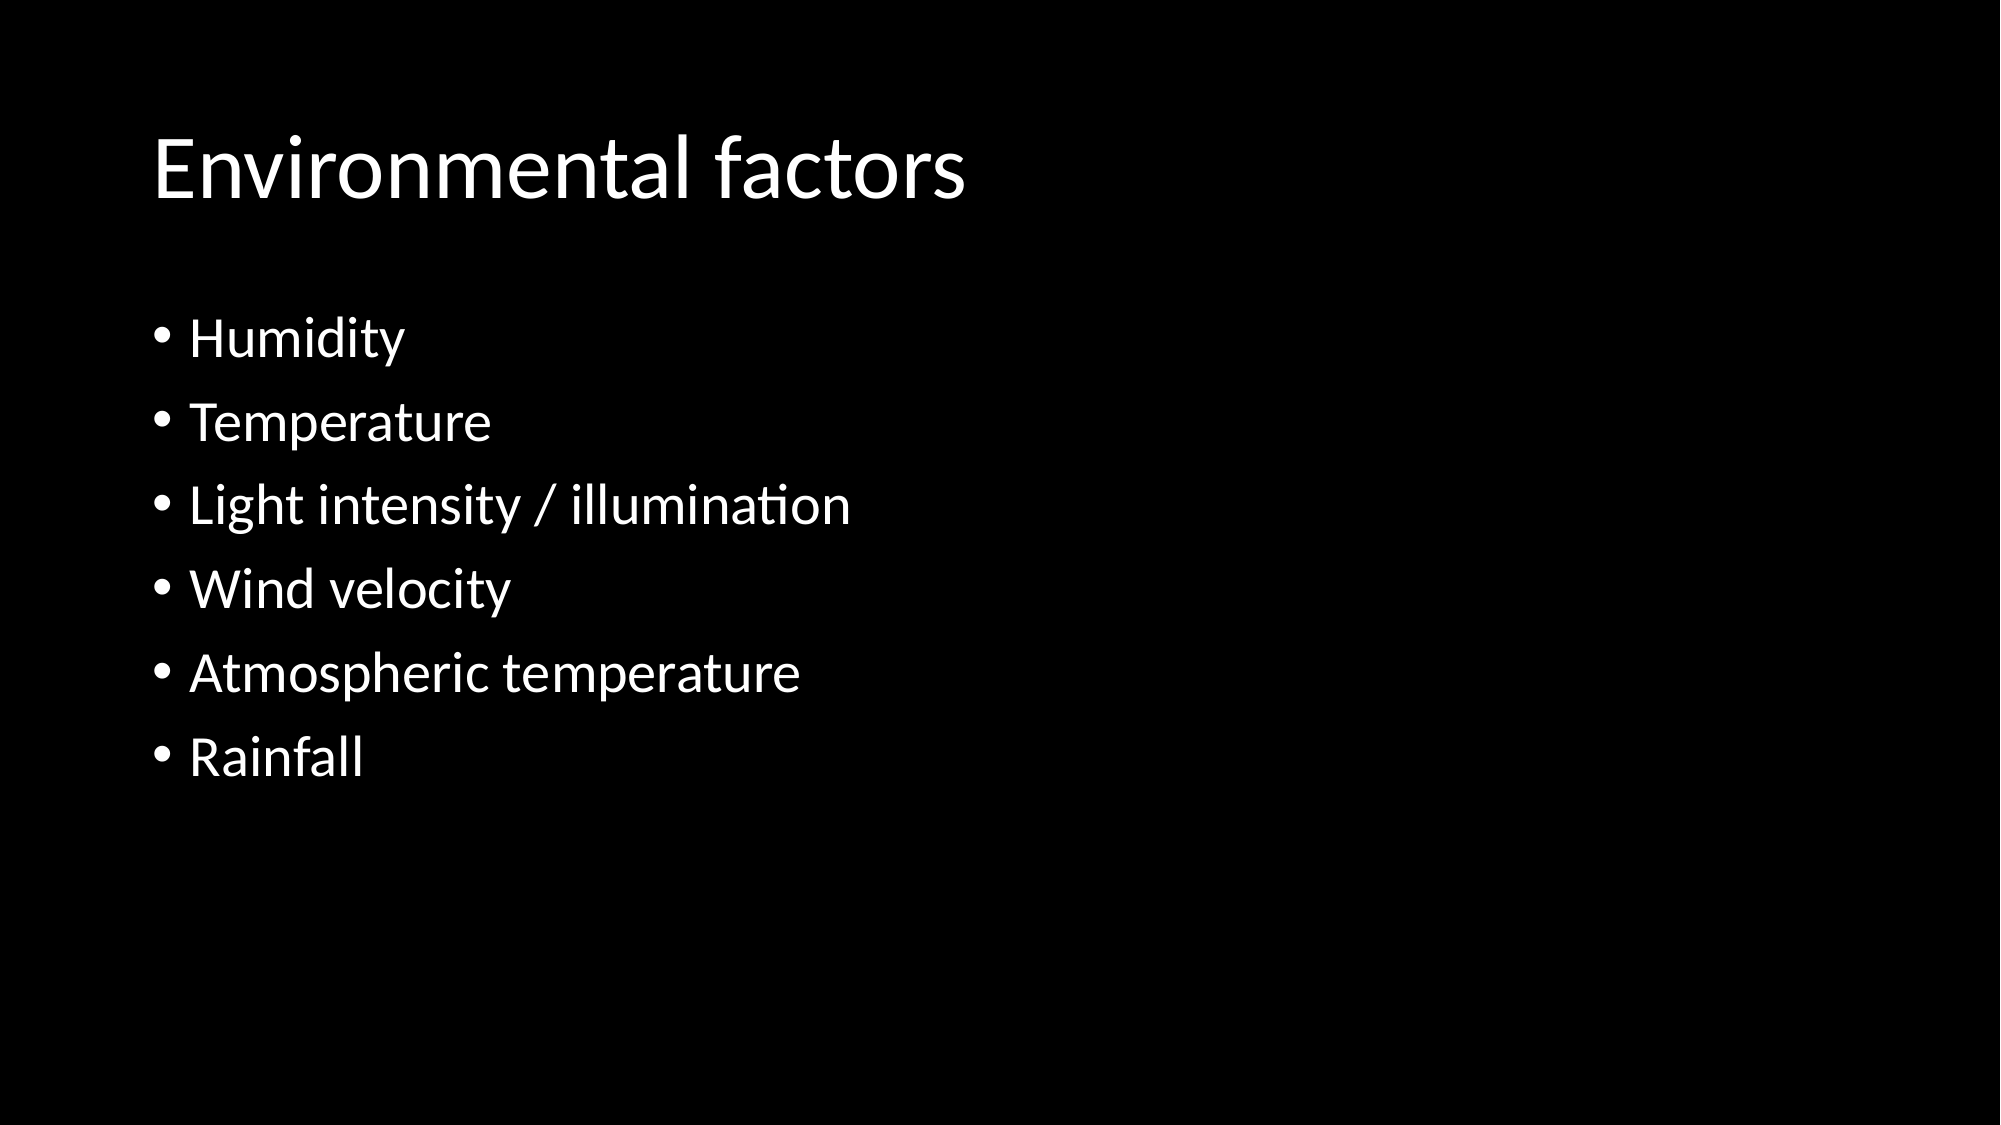

# Environmental factors
Humidity
Temperature
Light intensity / illumination
Wind velocity
Atmospheric temperature
Rainfall